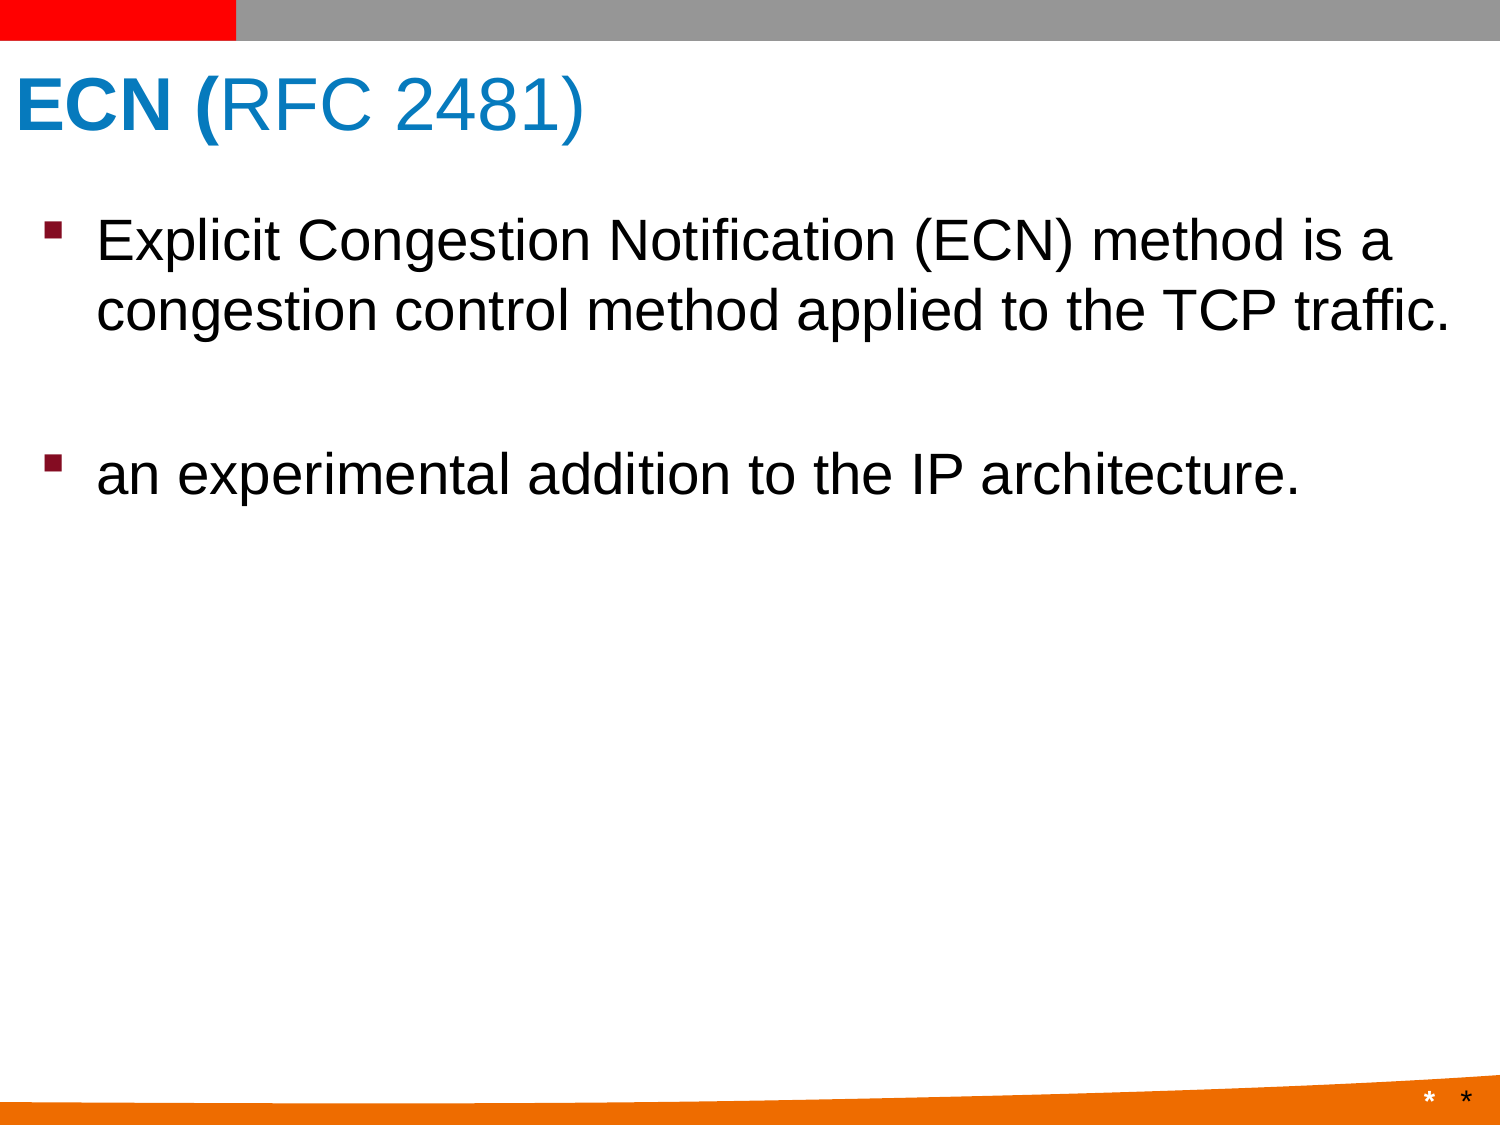

# ECN (RFC 2481)
Explicit Congestion Notification (ECN) method is a congestion control method applied to the TCP traffic.

an experimental addition to the IP architecture.

*